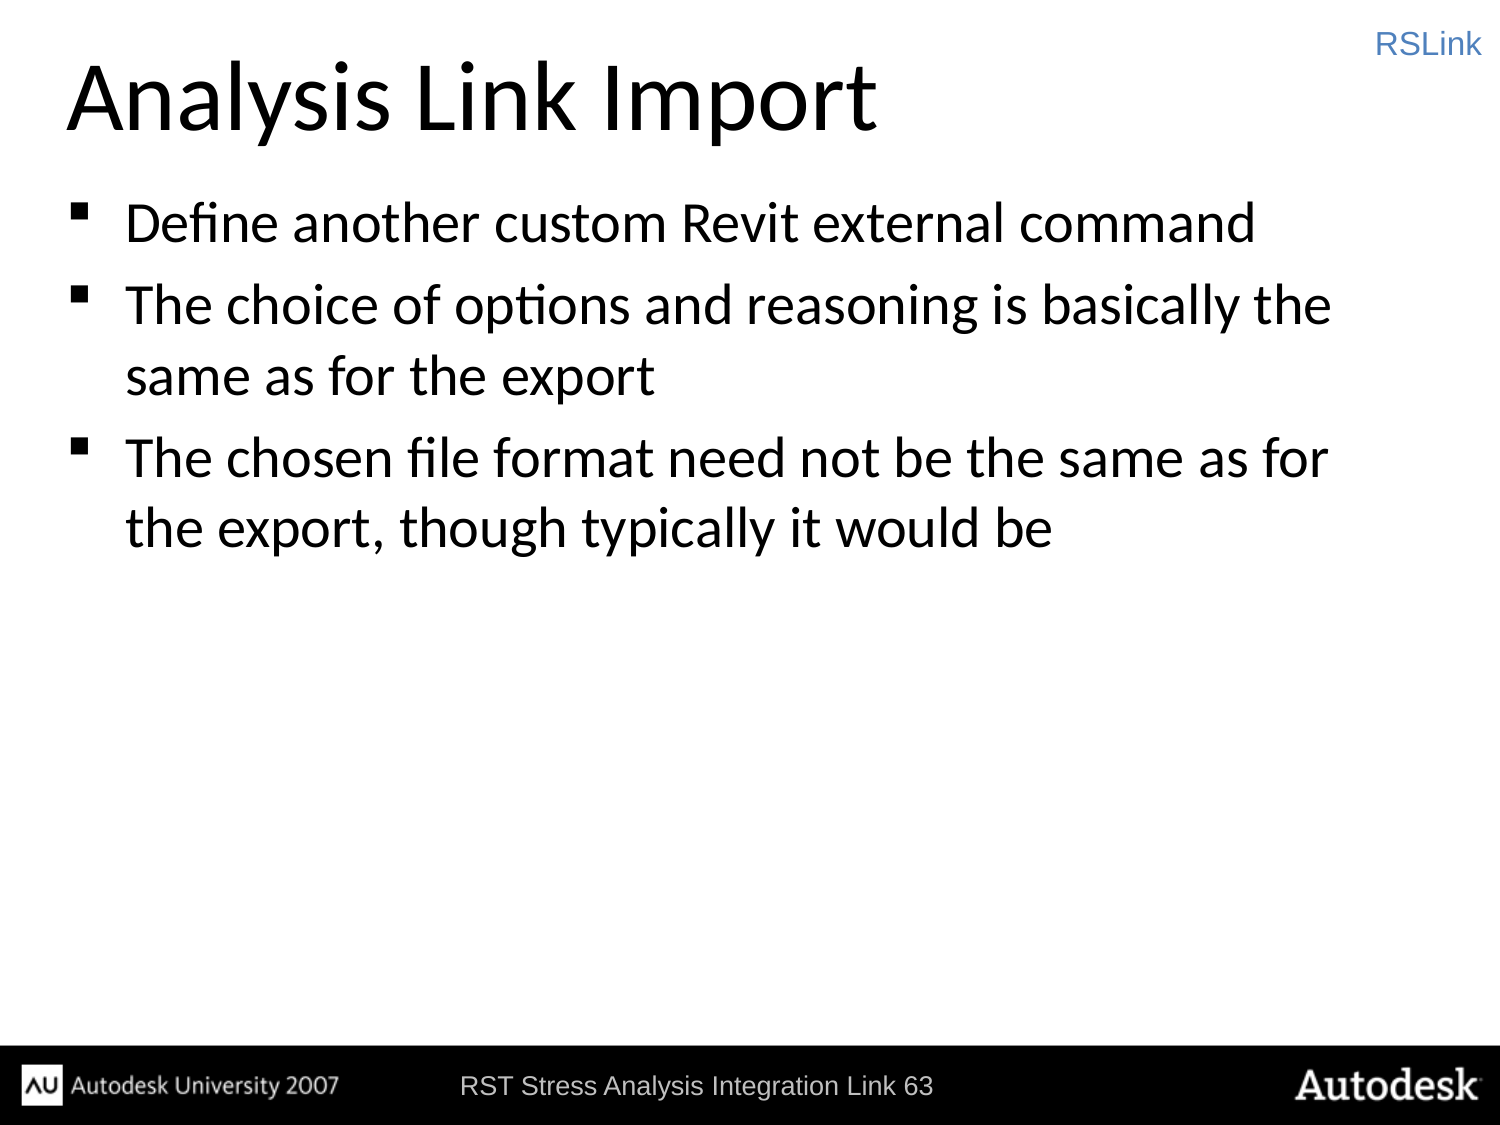

RSLink
# Analysis Link Import
Define another custom Revit external command
The choice of options and reasoning is basically the same as for the export
The chosen file format need not be the same as for the export, though typically it would be